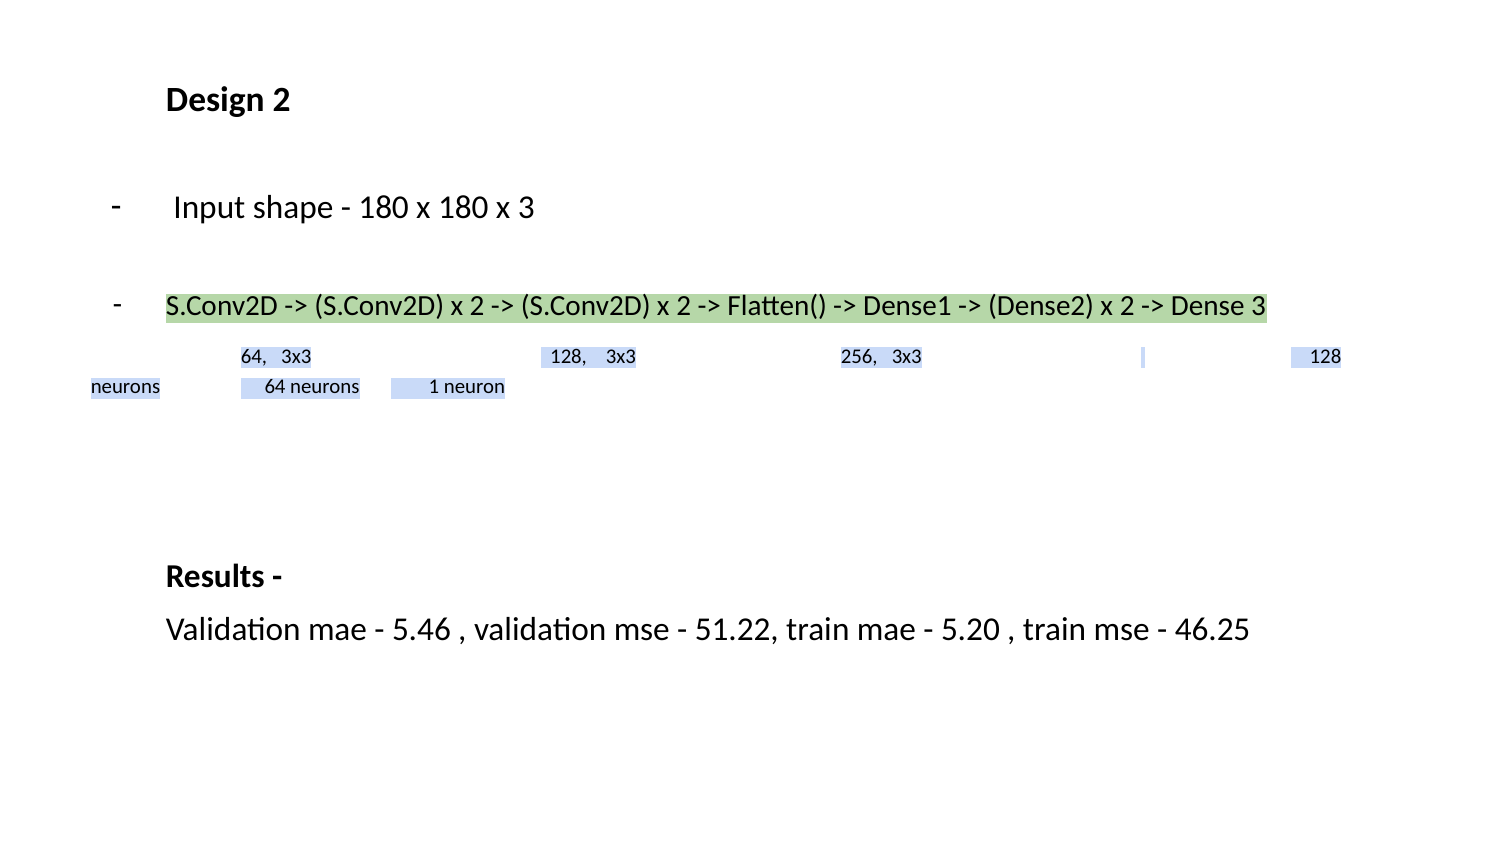

Design 2

 Input shape - 180 x 180 x 3

S.Conv2D -> (S.Conv2D) x 2 -> (S.Conv2D) x 2 -> Flatten() -> Dense1 -> (Dense2) x 2 -> Dense 3
	64,   3x3		  128,    3x3		256,   3x3		 	    128 neurons	     64 neurons	        1 neuron

Results -
Validation mae - 5.46 , validation mse - 51.22, train mae - 5.20 , train mse - 46.25